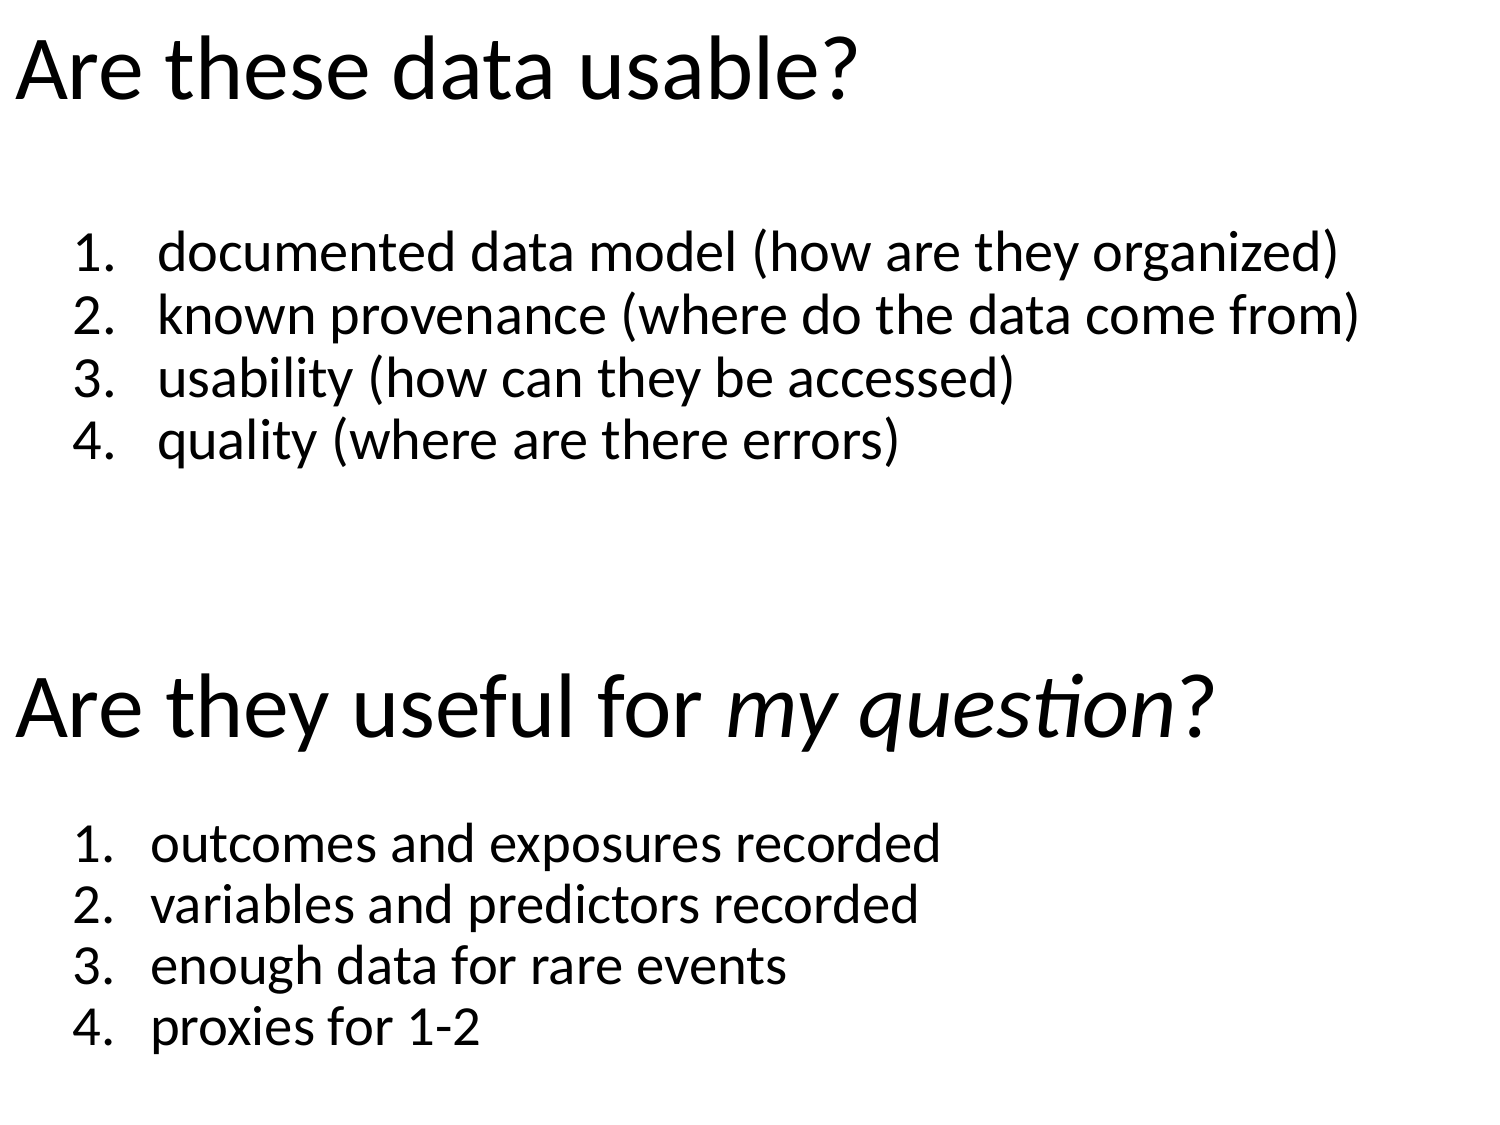

# Are these data usable?

documented data model (how are they organized)
known provenance (where do the data come from)
usability (how can they be accessed)
quality (where are there errors)

Are they useful for my question?

outcomes and exposures recorded
variables and predictors recorded
enough data for rare events
proxies for 1-2